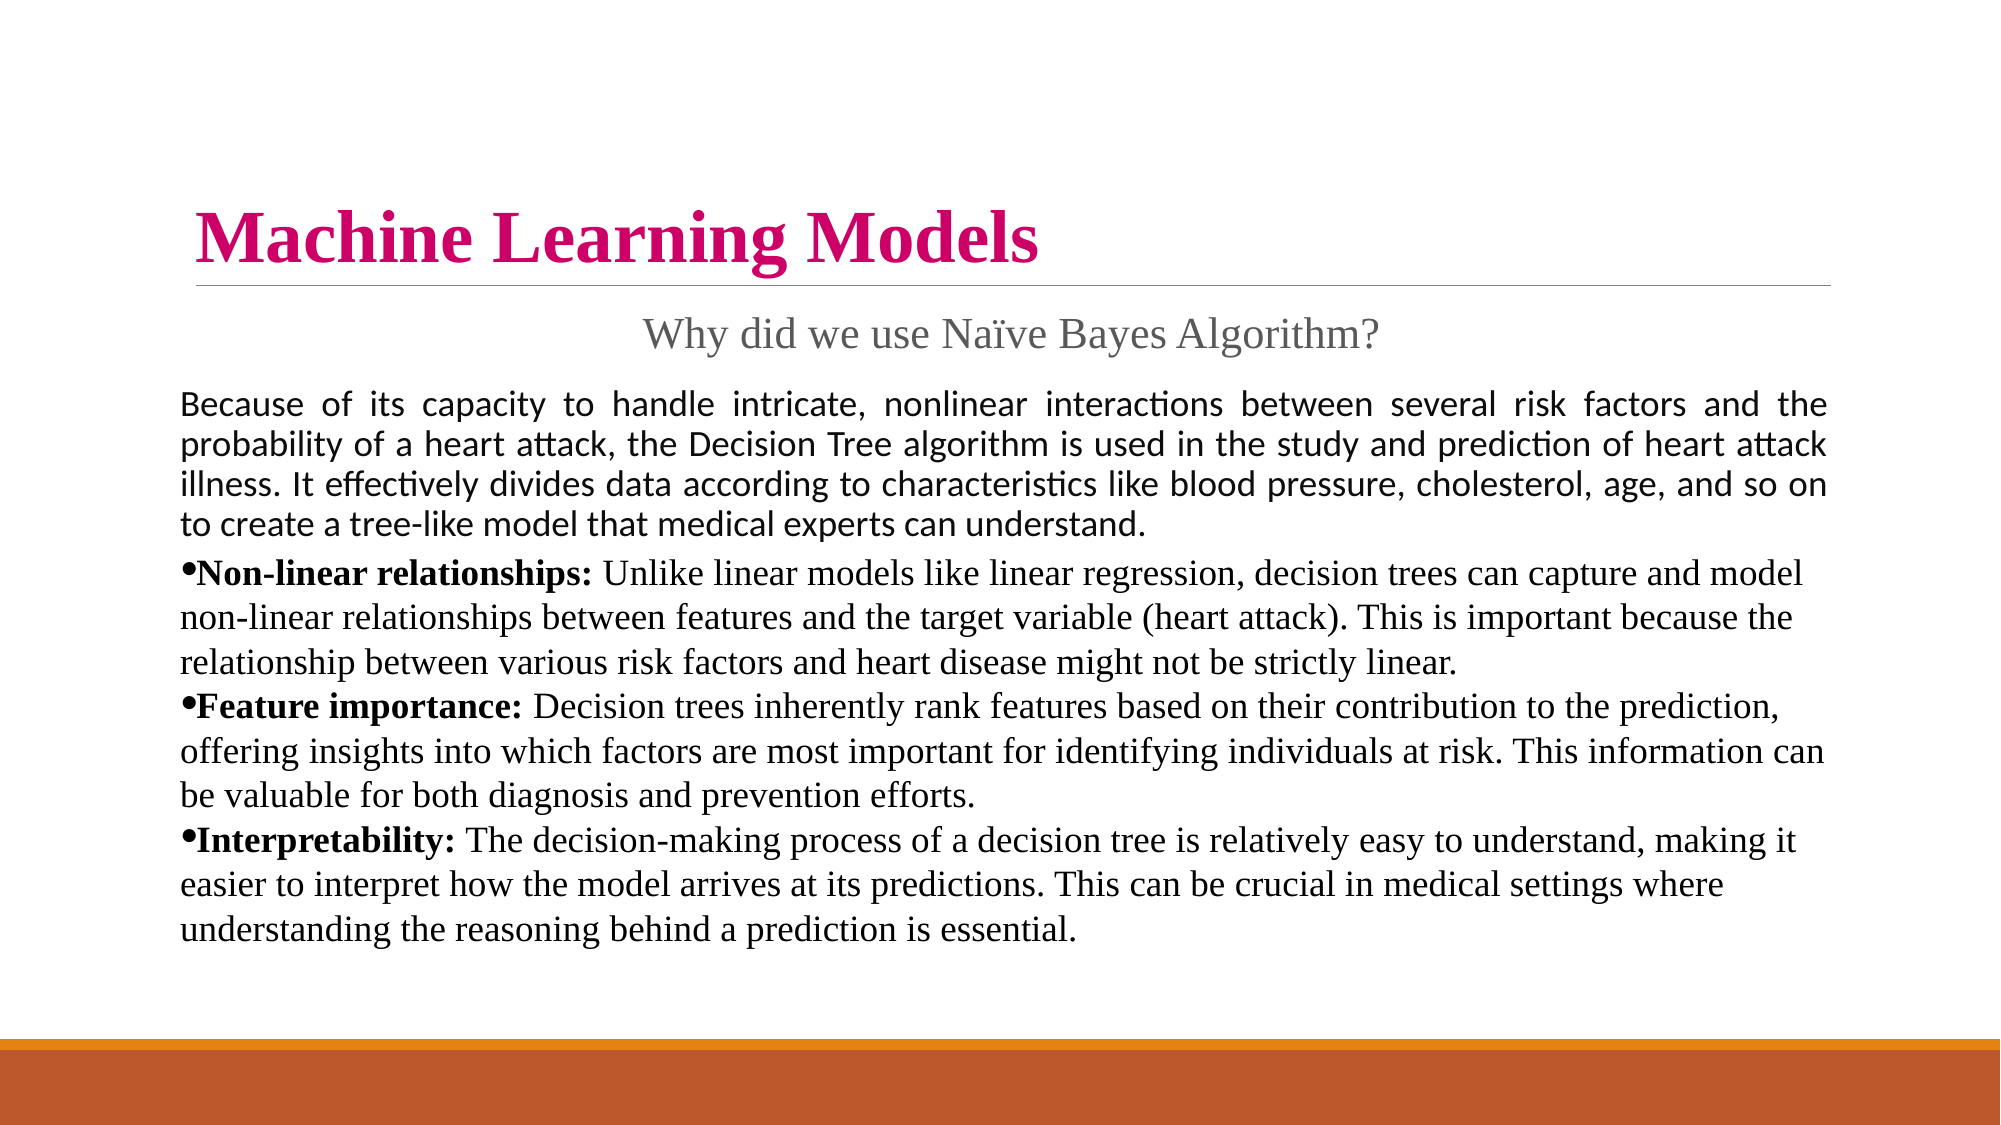

# Machine Learning Models
Why did we use Naïve Bayes Algorithm?
Because of its capacity to handle intricate, nonlinear interactions between several risk factors and the probability of a heart attack, the Decision Tree algorithm is used in the study and prediction of heart attack illness. It effectively divides data according to characteristics like blood pressure, cholesterol, age, and so on to create a tree-like model that medical experts can understand.
Non-linear relationships: Unlike linear models like linear regression, decision trees can capture and model non-linear relationships between features and the target variable (heart attack). This is important because the relationship between various risk factors and heart disease might not be strictly linear.
Feature importance: Decision trees inherently rank features based on their contribution to the prediction, offering insights into which factors are most important for identifying individuals at risk. This information can be valuable for both diagnosis and prevention efforts.
Interpretability: The decision-making process of a decision tree is relatively easy to understand, making it easier to interpret how the model arrives at its predictions. This can be crucial in medical settings where understanding the reasoning behind a prediction is essential.